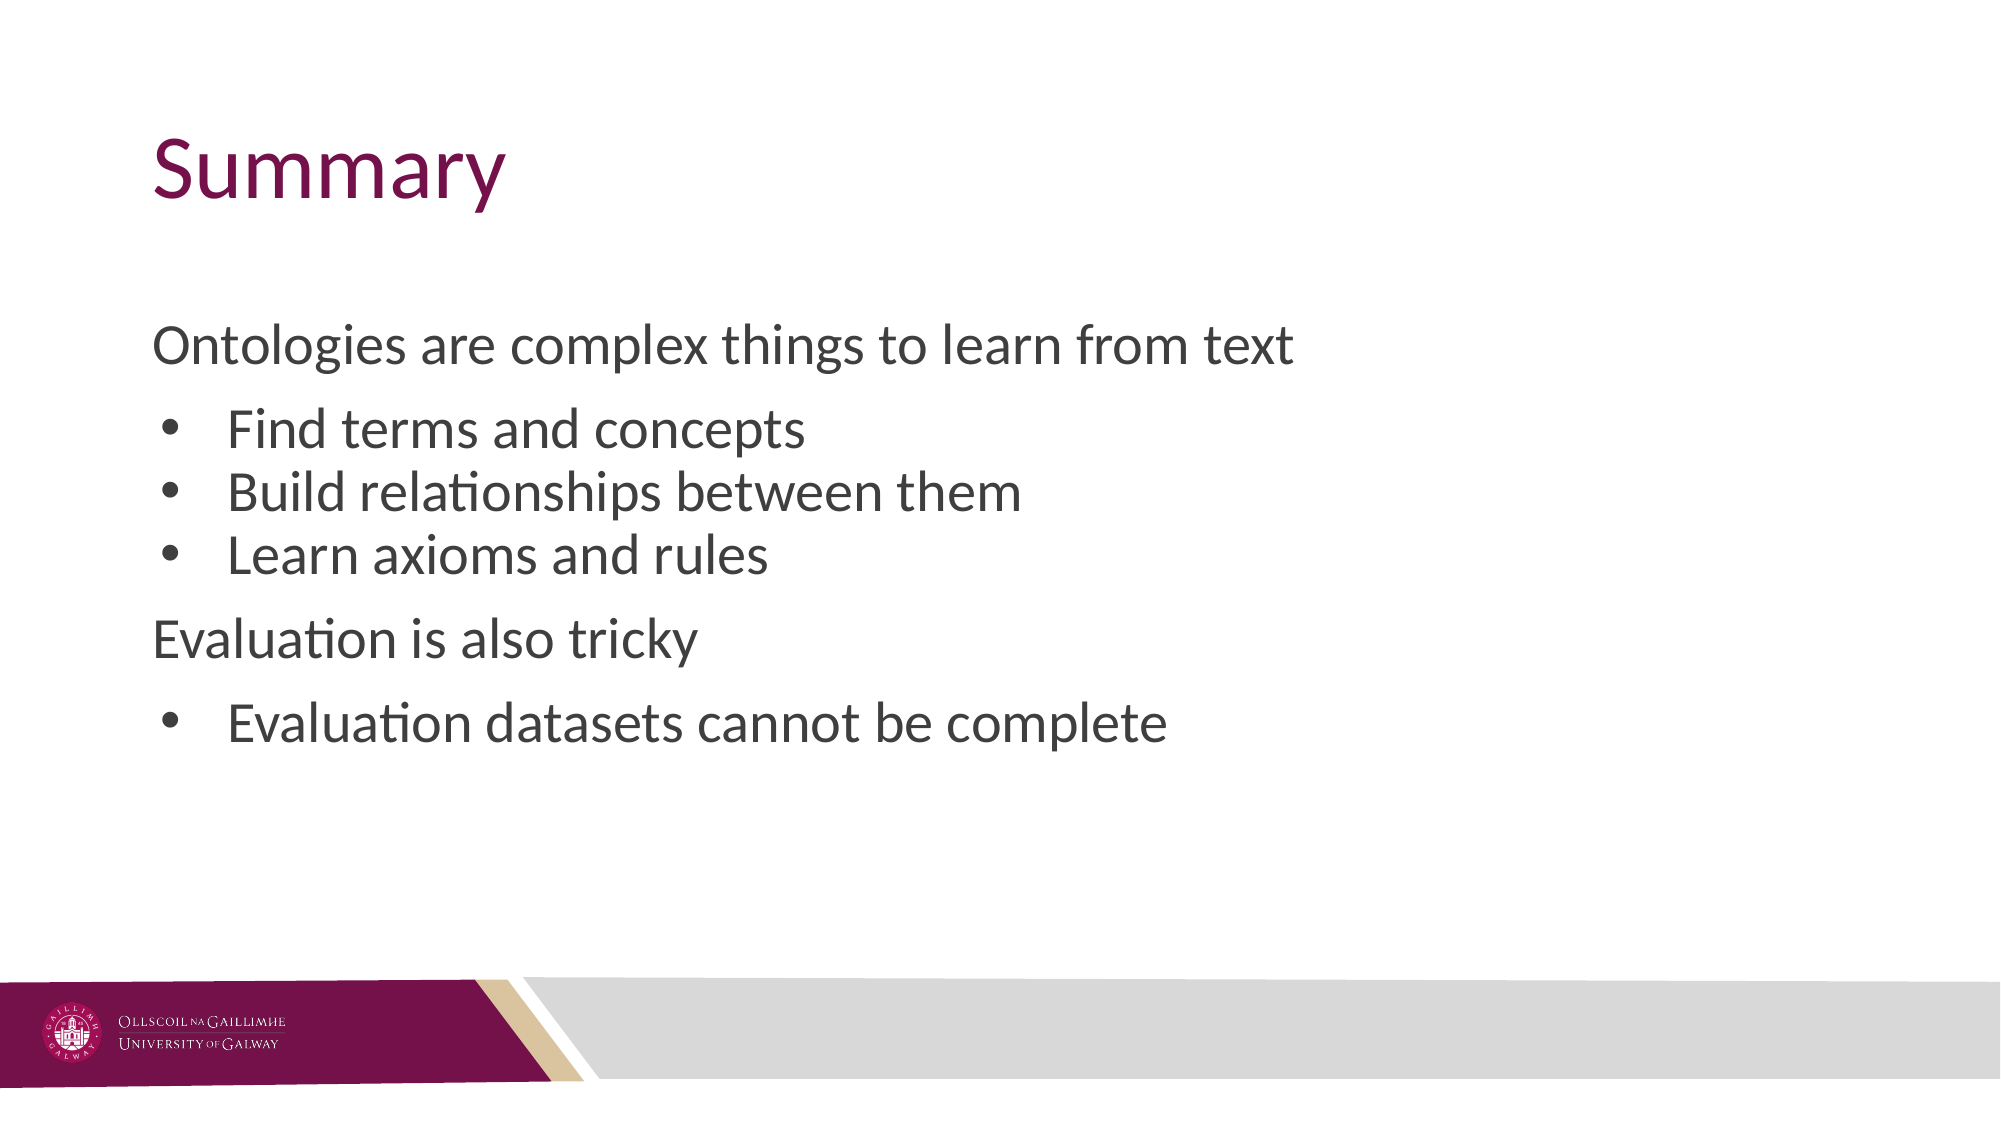

# Summary
Ontologies are complex things to learn from text
Find terms and concepts
Build relationships between them
Learn axioms and rules
Evaluation is also tricky
Evaluation datasets cannot be complete